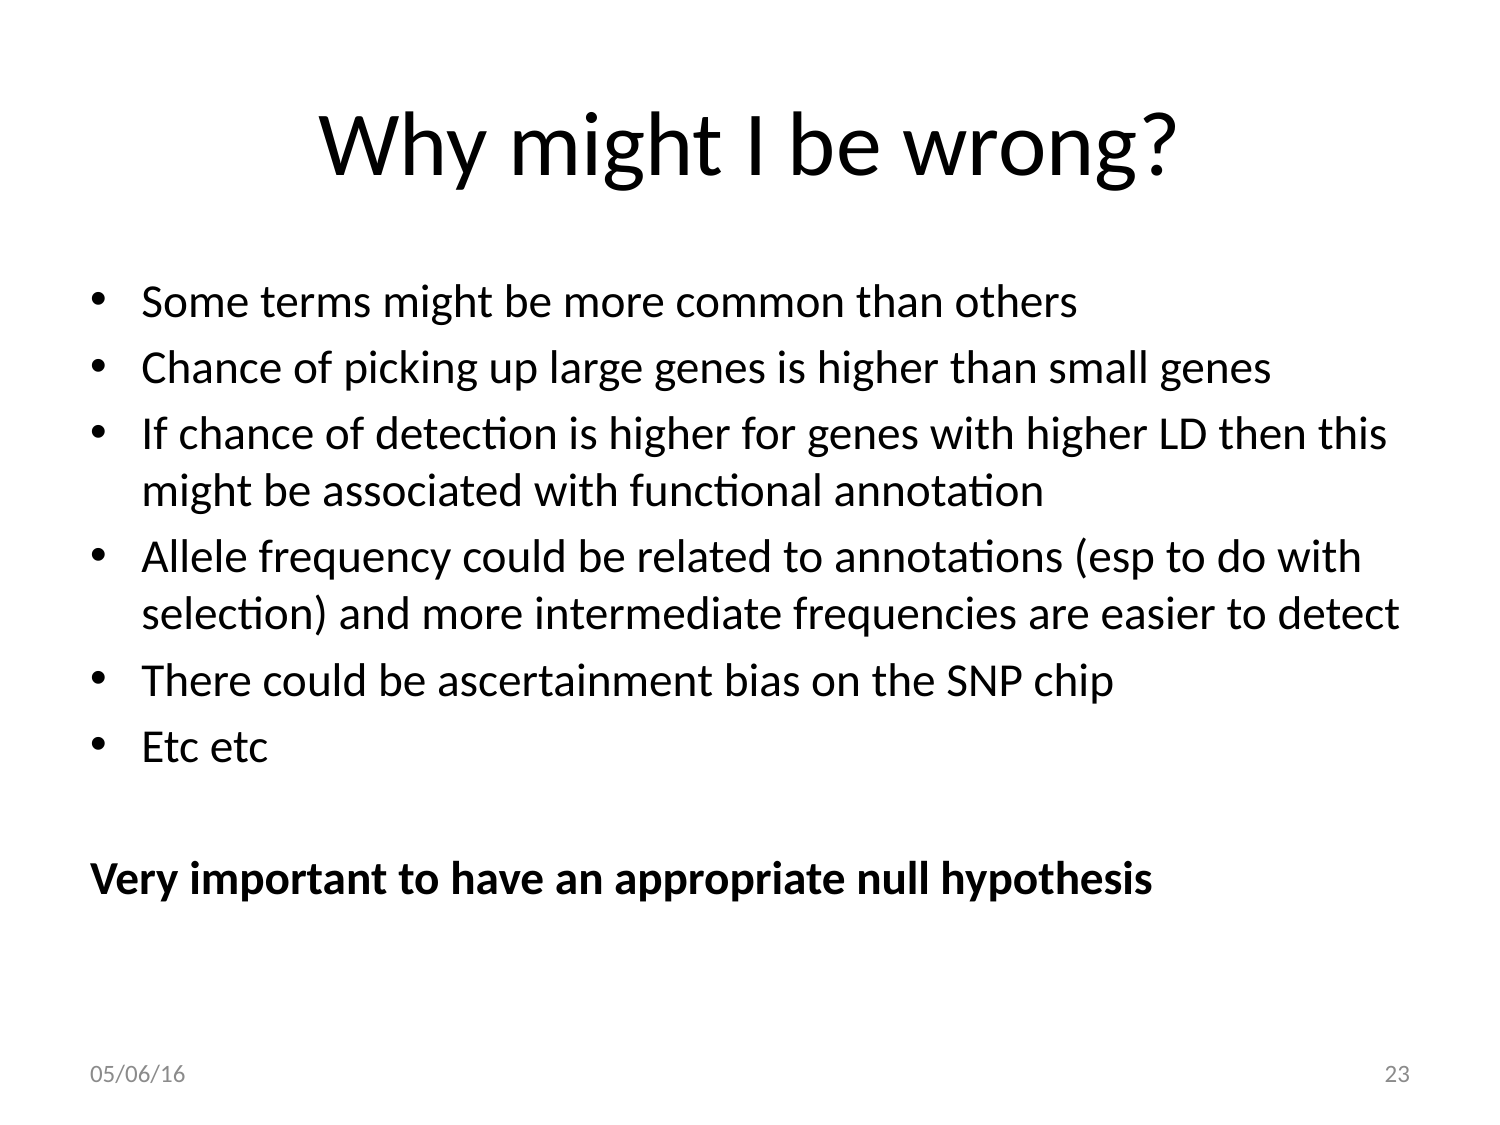

# Why might I be wrong?
Some terms might be more common than others
Chance of picking up large genes is higher than small genes
If chance of detection is higher for genes with higher LD then this might be associated with functional annotation
Allele frequency could be related to annotations (esp to do with selection) and more intermediate frequencies are easier to detect
There could be ascertainment bias on the SNP chip
Etc etc

Very important to have an appropriate null hypothesis